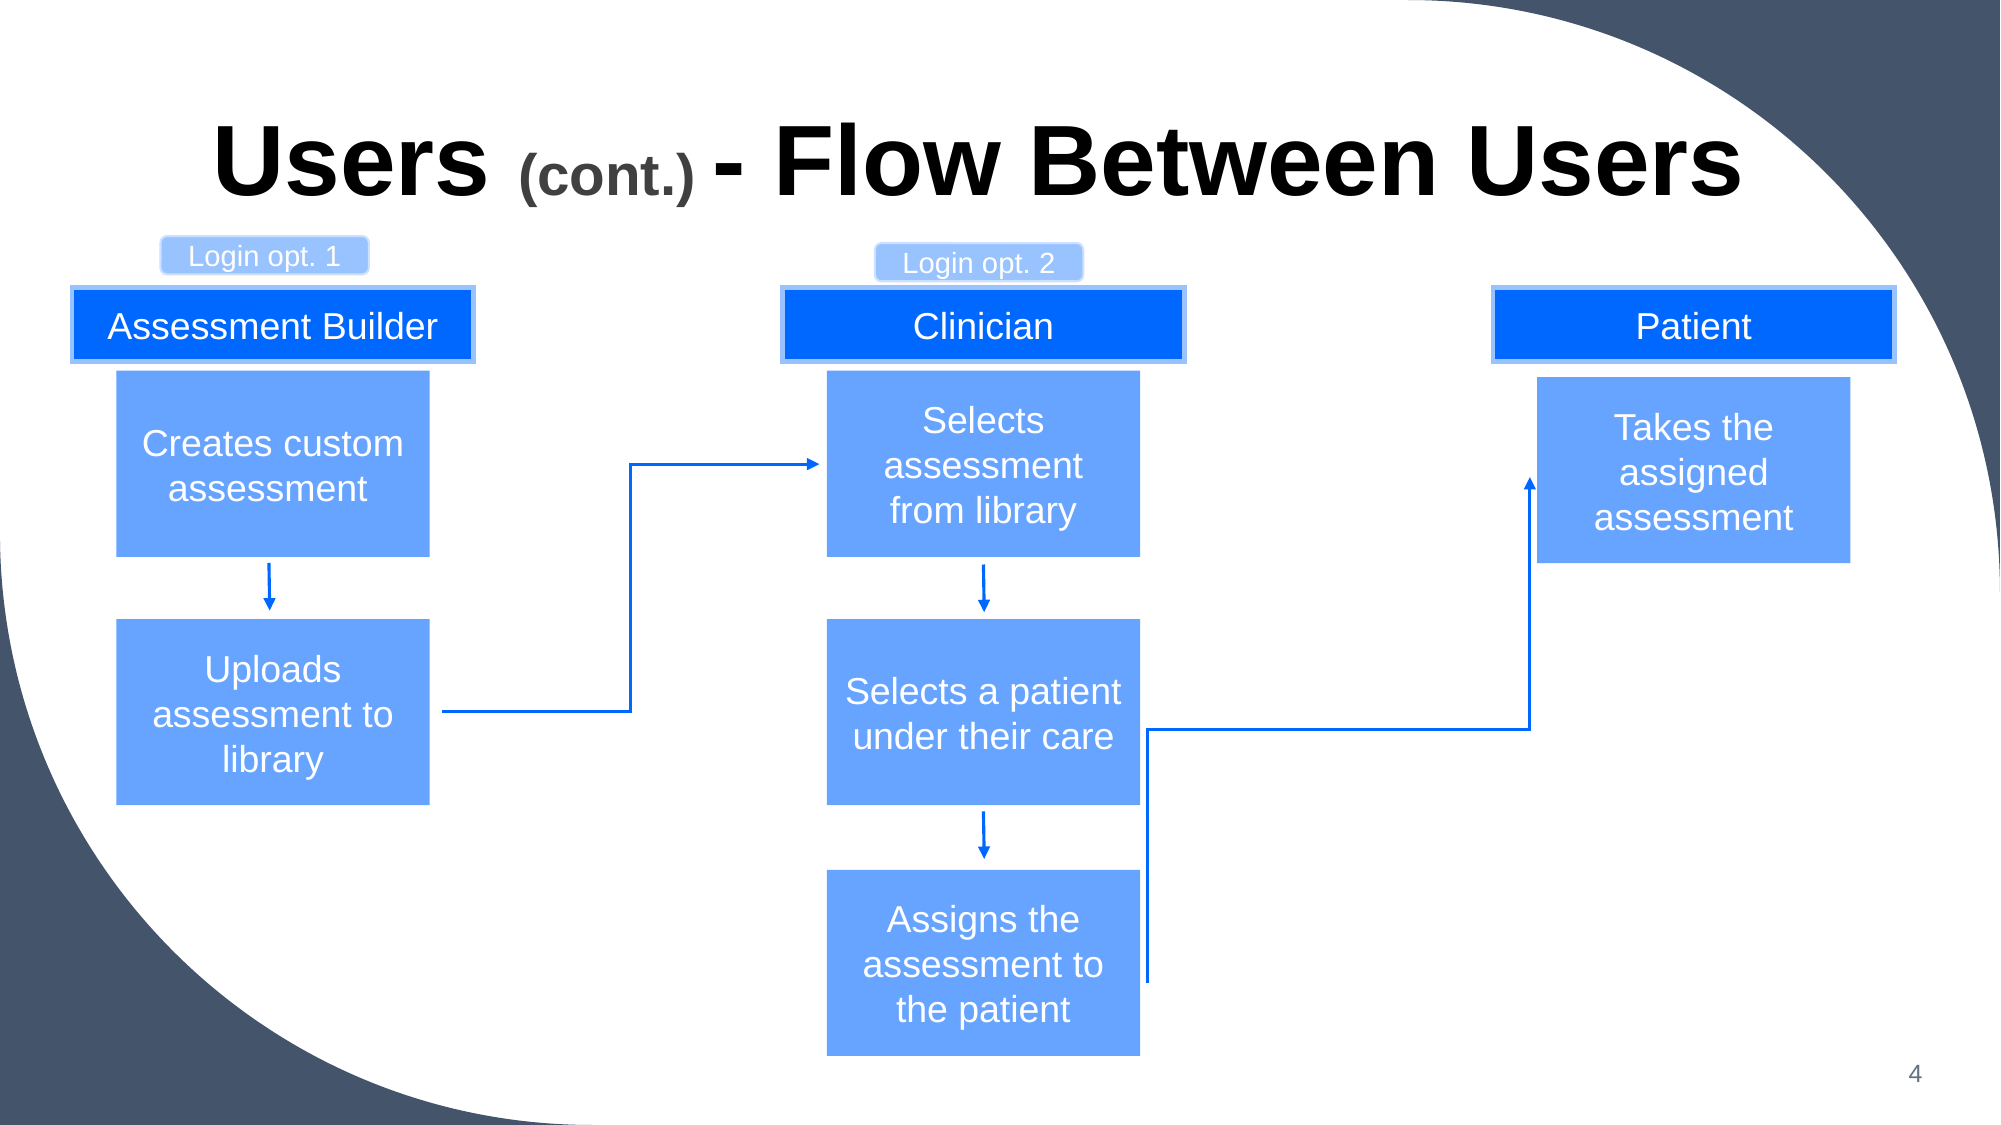

# Users (cont.) - Flow Between Users
Login opt. 1
Login opt. 2
Patient
Clinician
Assessment Builder
Selects assessment from library
Creates custom assessment
Takes the assigned assessment
Selects a patient under their care
Uploads assessment to library
Assigns the assessment to the patient
4